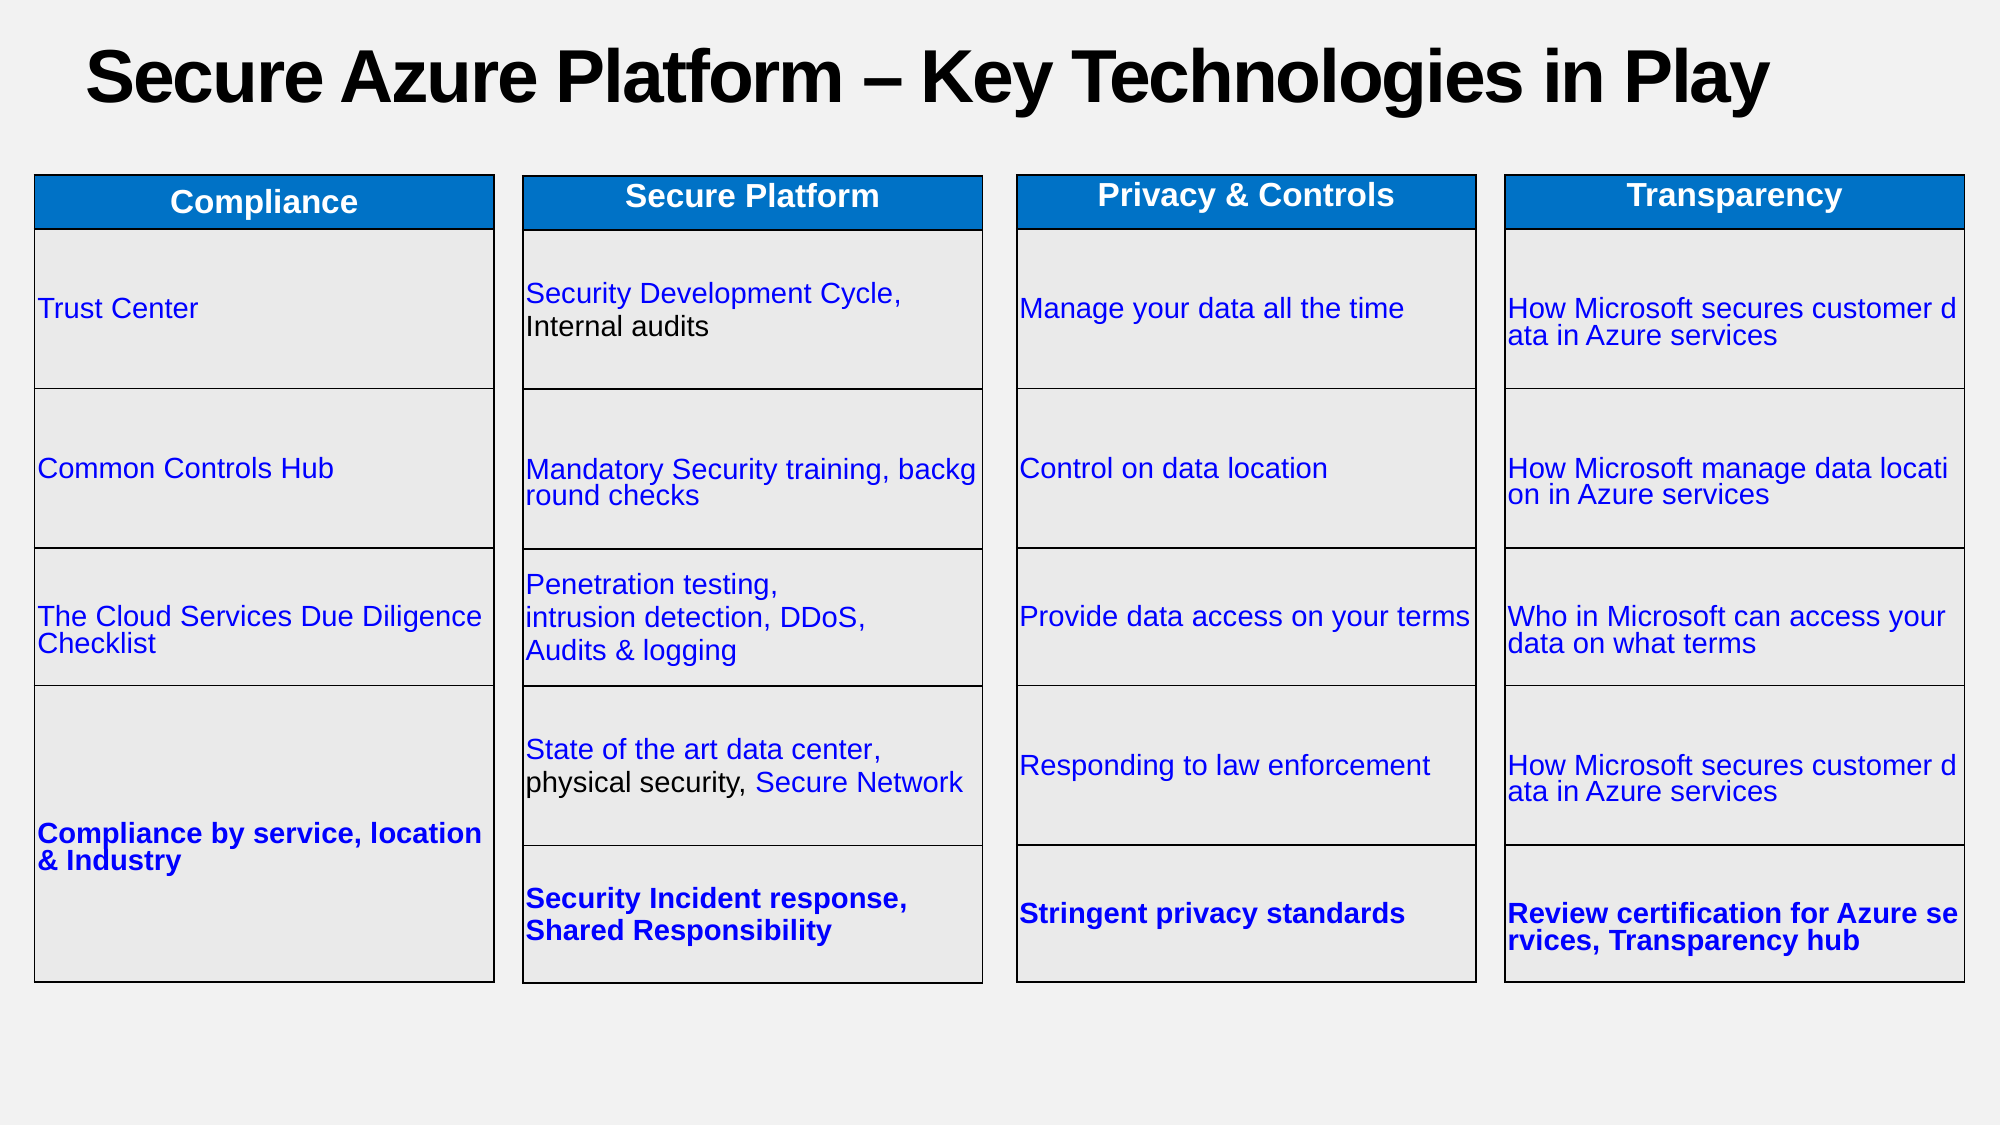

# Secure Azure Platform – Key Technologies in Play
| Compliance |
| --- |
| Trust Center |
| Common Controls Hub |
| The Cloud Services Due Diligence Checklist |
| Compliance by service, location & Industry |
| Privacy & Controls |
| --- |
| Manage your data all the time |
| Control on data location |
| Provide data access on your terms |
| Responding to law enforcement |
| Stringent privacy standards |
| Transparency |
| --- |
| How Microsoft secures customer data in Azure services |
| How Microsoft manage data location in Azure services |
| Who in Microsoft can access your data on what terms |
| How Microsoft secures customer data in Azure services |
| Review certification for Azure services, Transparency hub |
| Secure Platform |
| --- |
| Security Development Cycle, Internal audits |
| Mandatory Security training, background checks |
| Penetration testing, intrusion detection, DDoS, Audits & logging |
| State of the art data center, physical security, Secure Network |
| Security Incident response, Shared Responsibility |